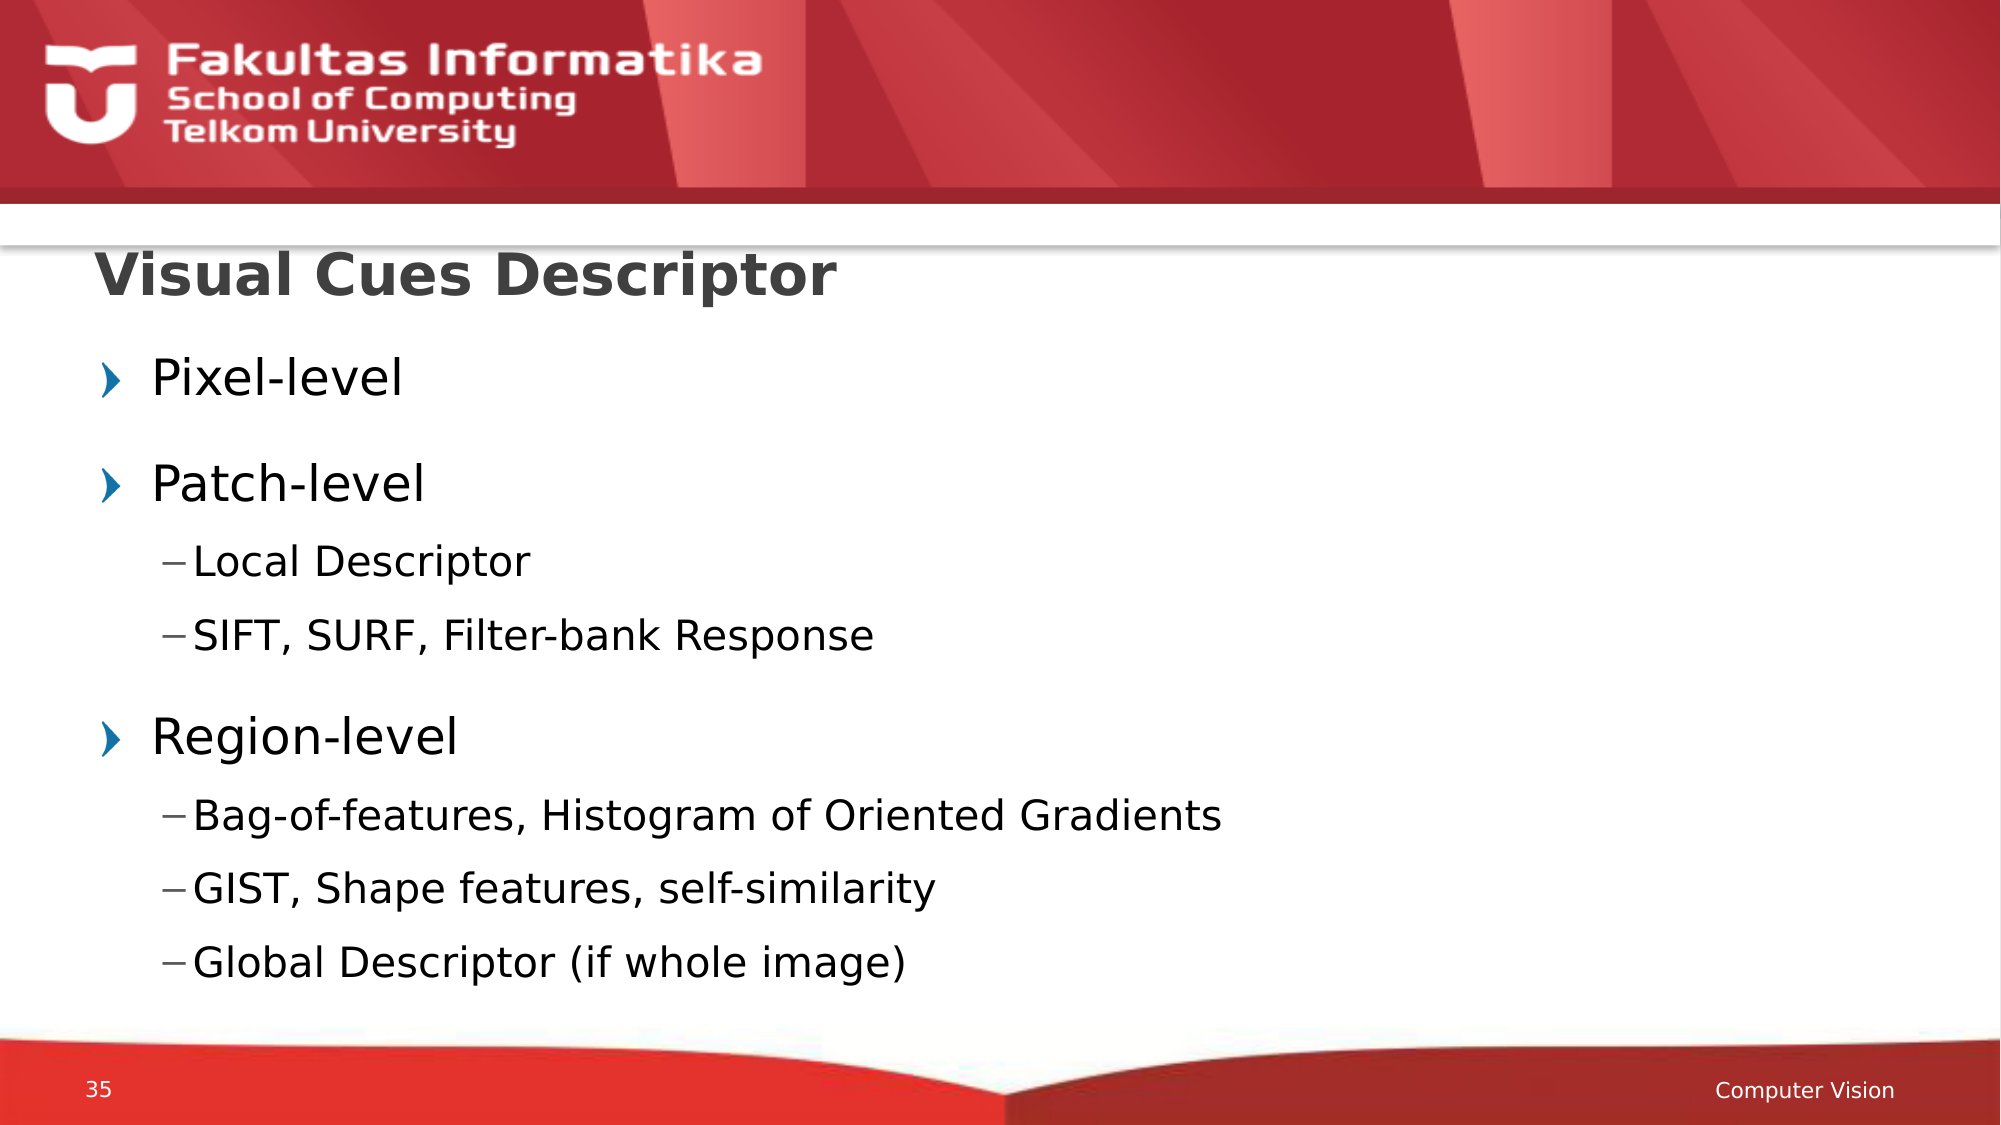

# Visual Cues Descriptor
Pixel-level
Patch-level
Local Descriptor
SIFT, SURF, Filter-bank Response
Region-level
Bag-of-features, Histogram of Oriented Gradients
GIST, Shape features, self-similarity
Global Descriptor (if whole image)
Computer Vision
35